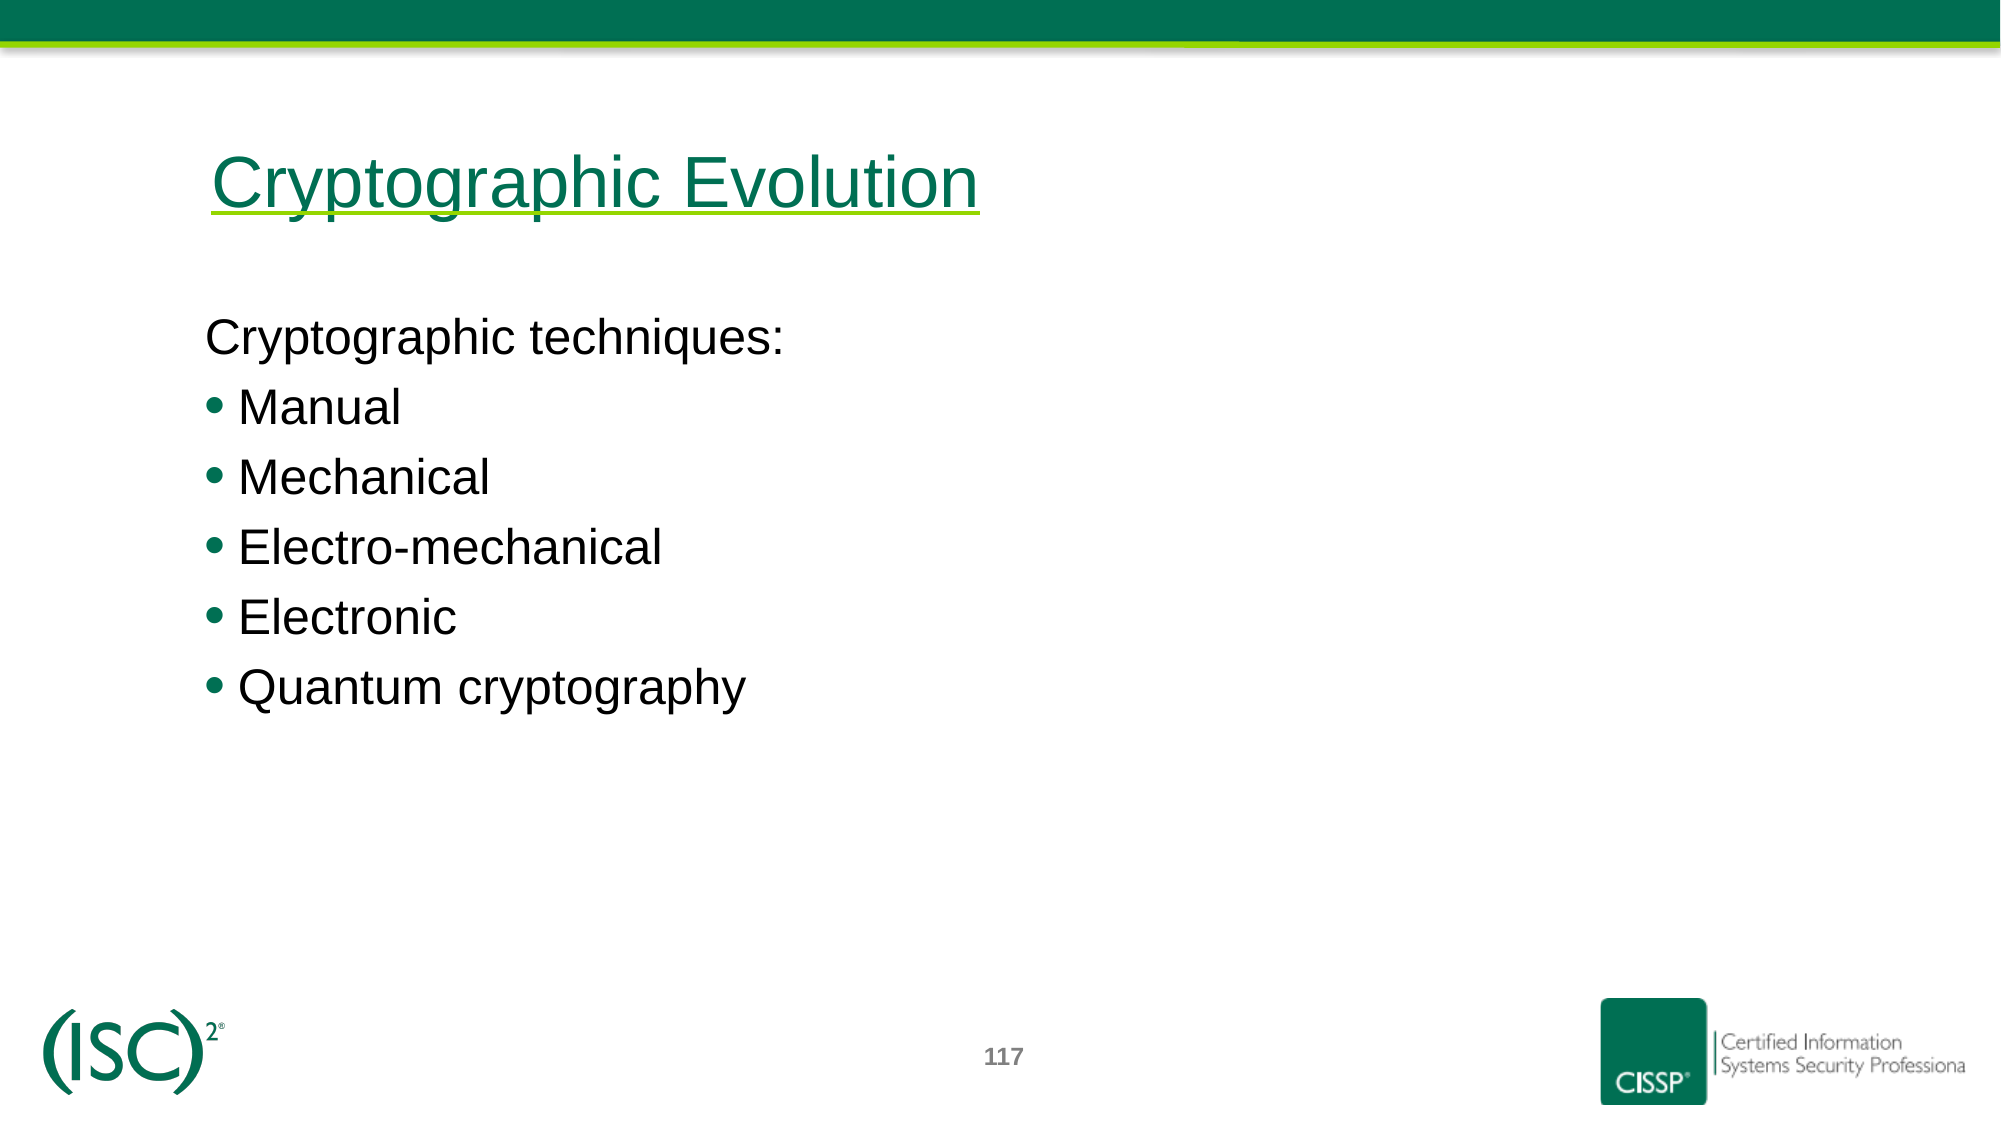

# Cryptographic Evolution
Cryptographic techniques:
Manual
Mechanical
Electro-mechanical
Electronic
Quantum cryptography